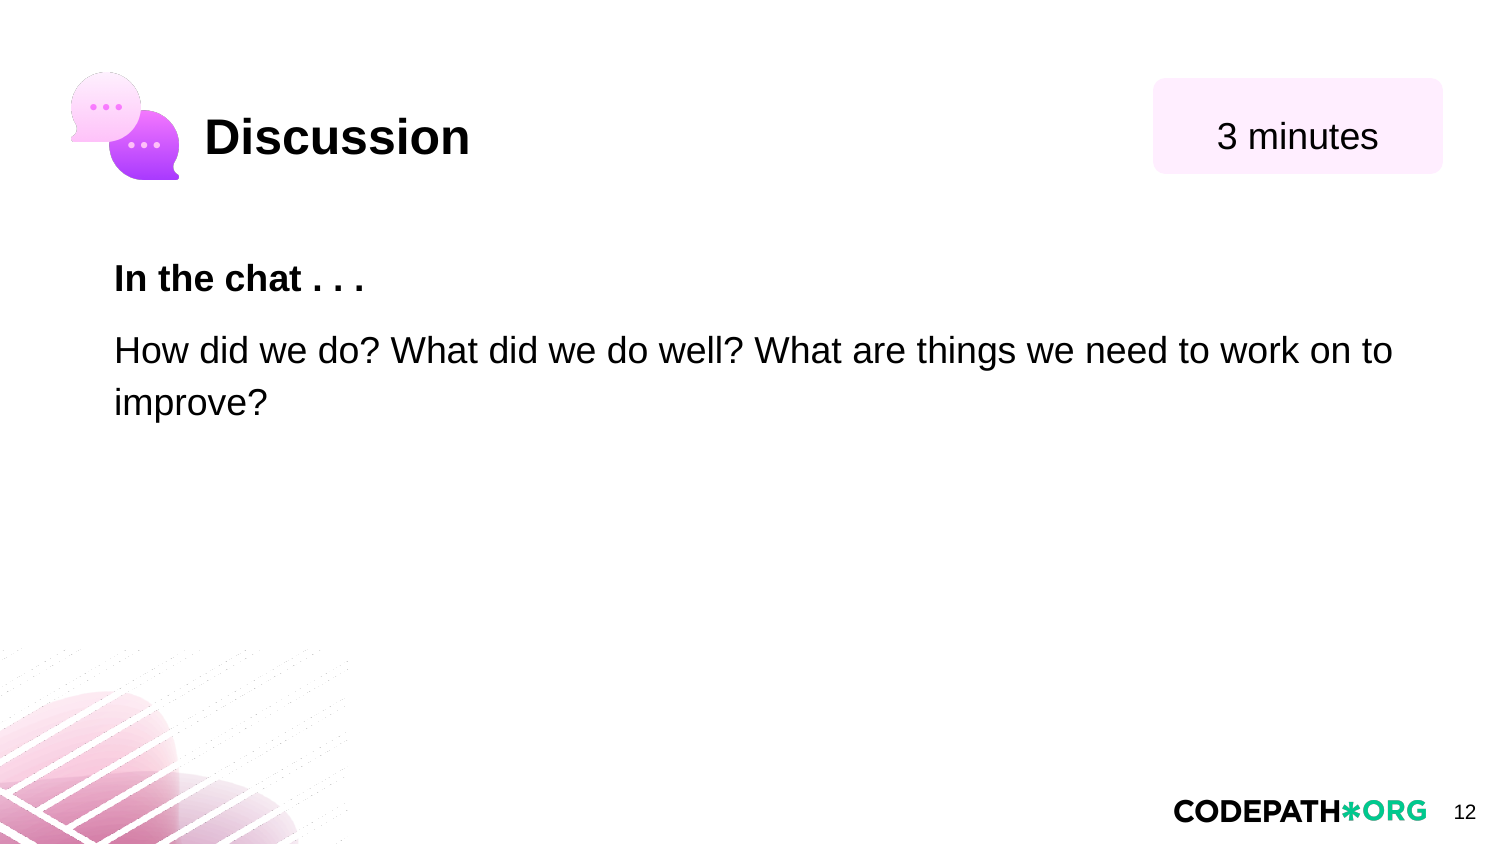

3 minutes
In the chat . . .
How did we do? What did we do well? What are things we need to work on to improve?
12